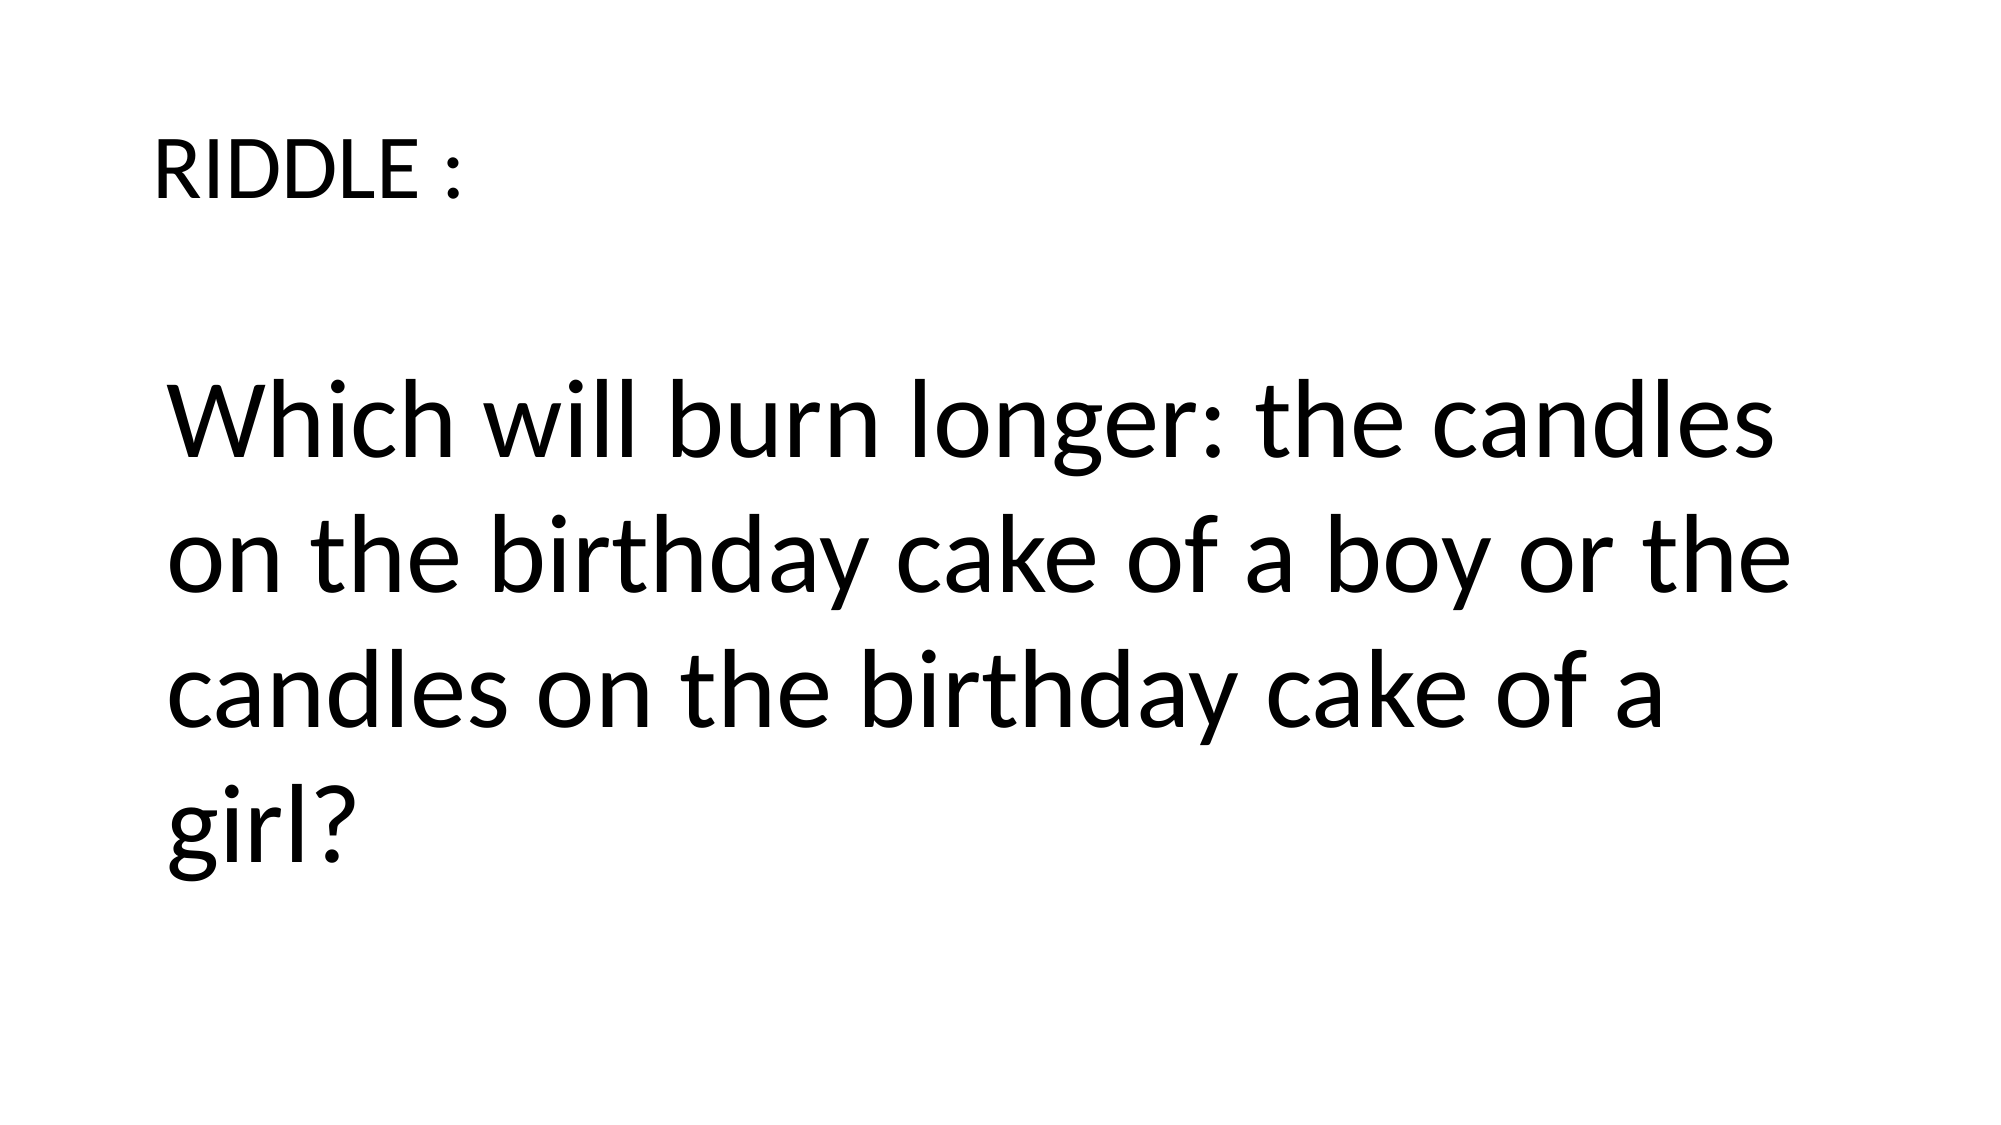

# RIDDLE :
Which will burn longer: the candles on the birthday cake of a boy or the candles on the birthday cake of a girl?